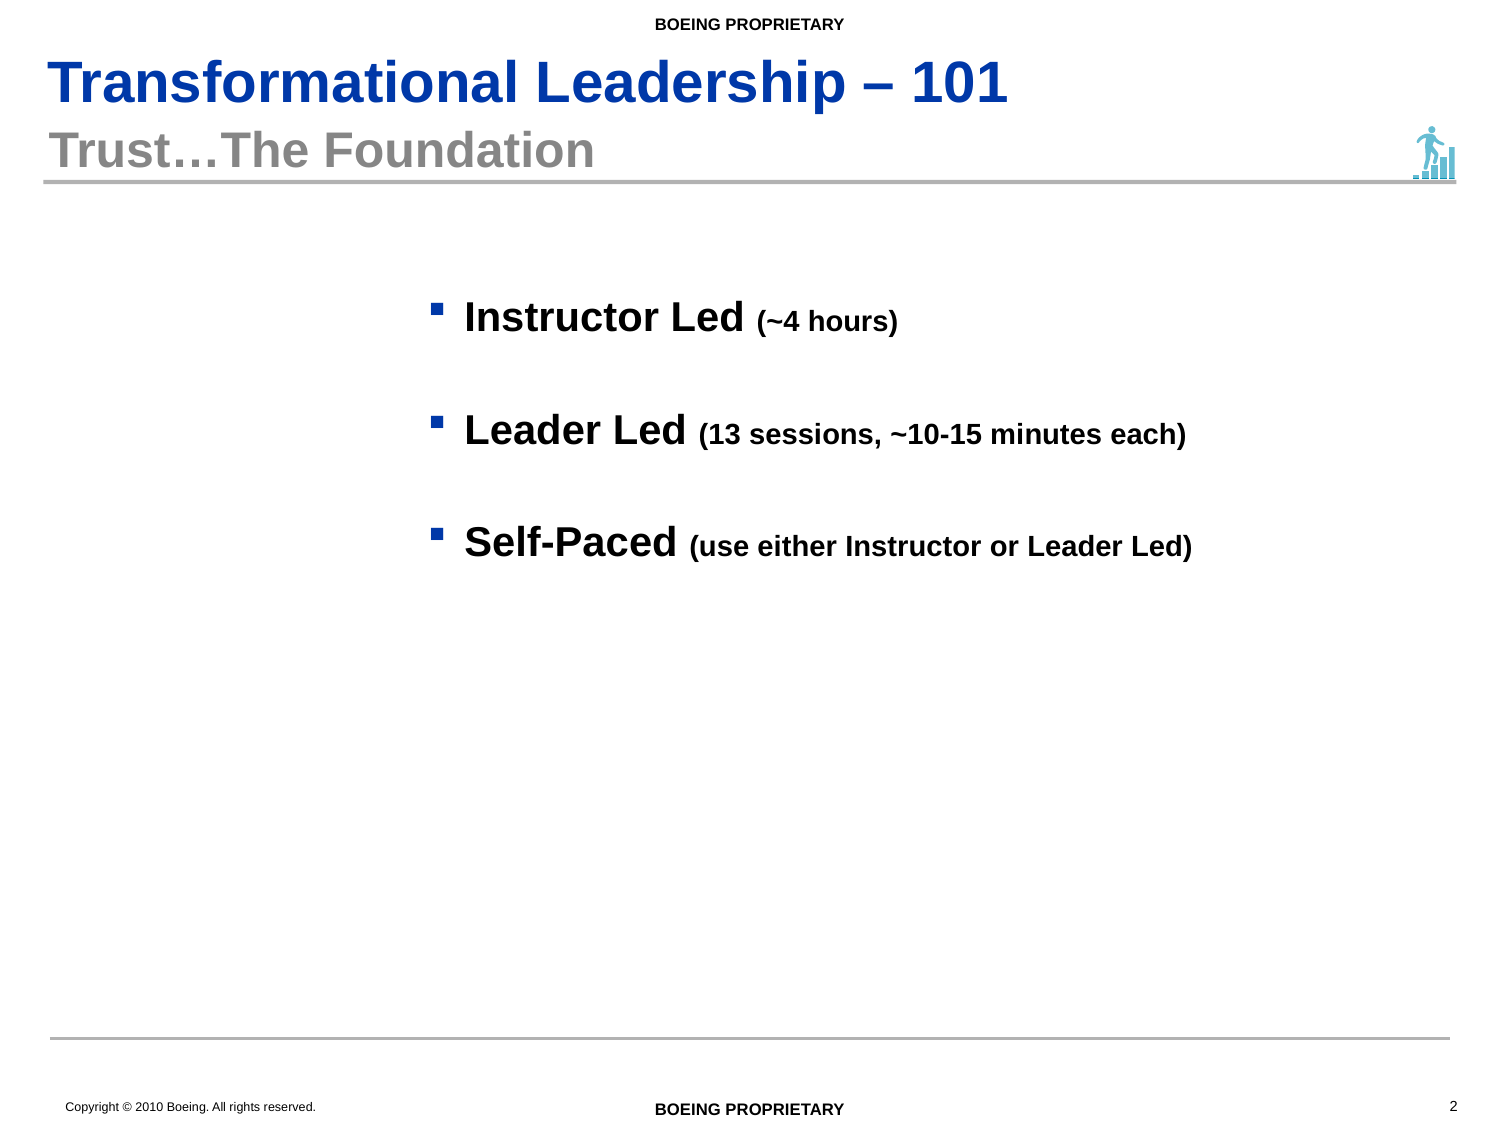

# Trust…The Foundation
Instructor Led (~4 hours)
Leader Led (13 sessions, ~10-15 minutes each)
Self-Paced (use either Instructor or Leader Led)
2